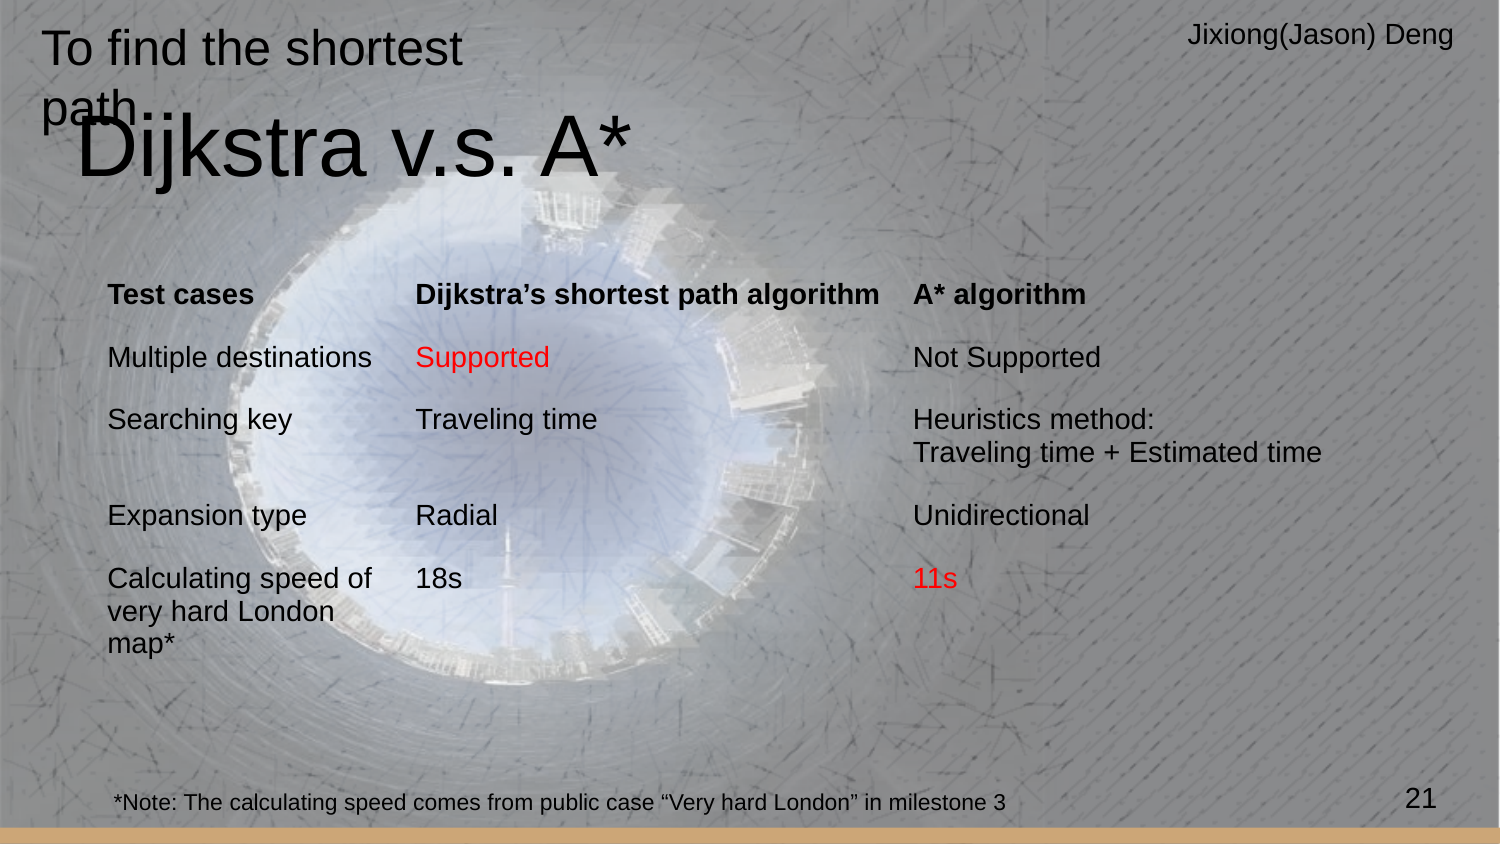

To find the shortest path
Jixiong(Jason) Deng
# Dijkstra v.s. A*

| Test cases | Dijkstra’s shortest path algorithm | A\* algorithm |
| --- | --- | --- |
| Multiple destinations | Supported | Not Supported |
| Searching key | Traveling time | Heuristics method: Traveling time + Estimated time |
| Expansion type | Radial | Unidirectional |
| Calculating speed of very hard London map\* | 18s | 11s |
21
*Note: The calculating speed comes from public case “Very hard London” in milestone 3